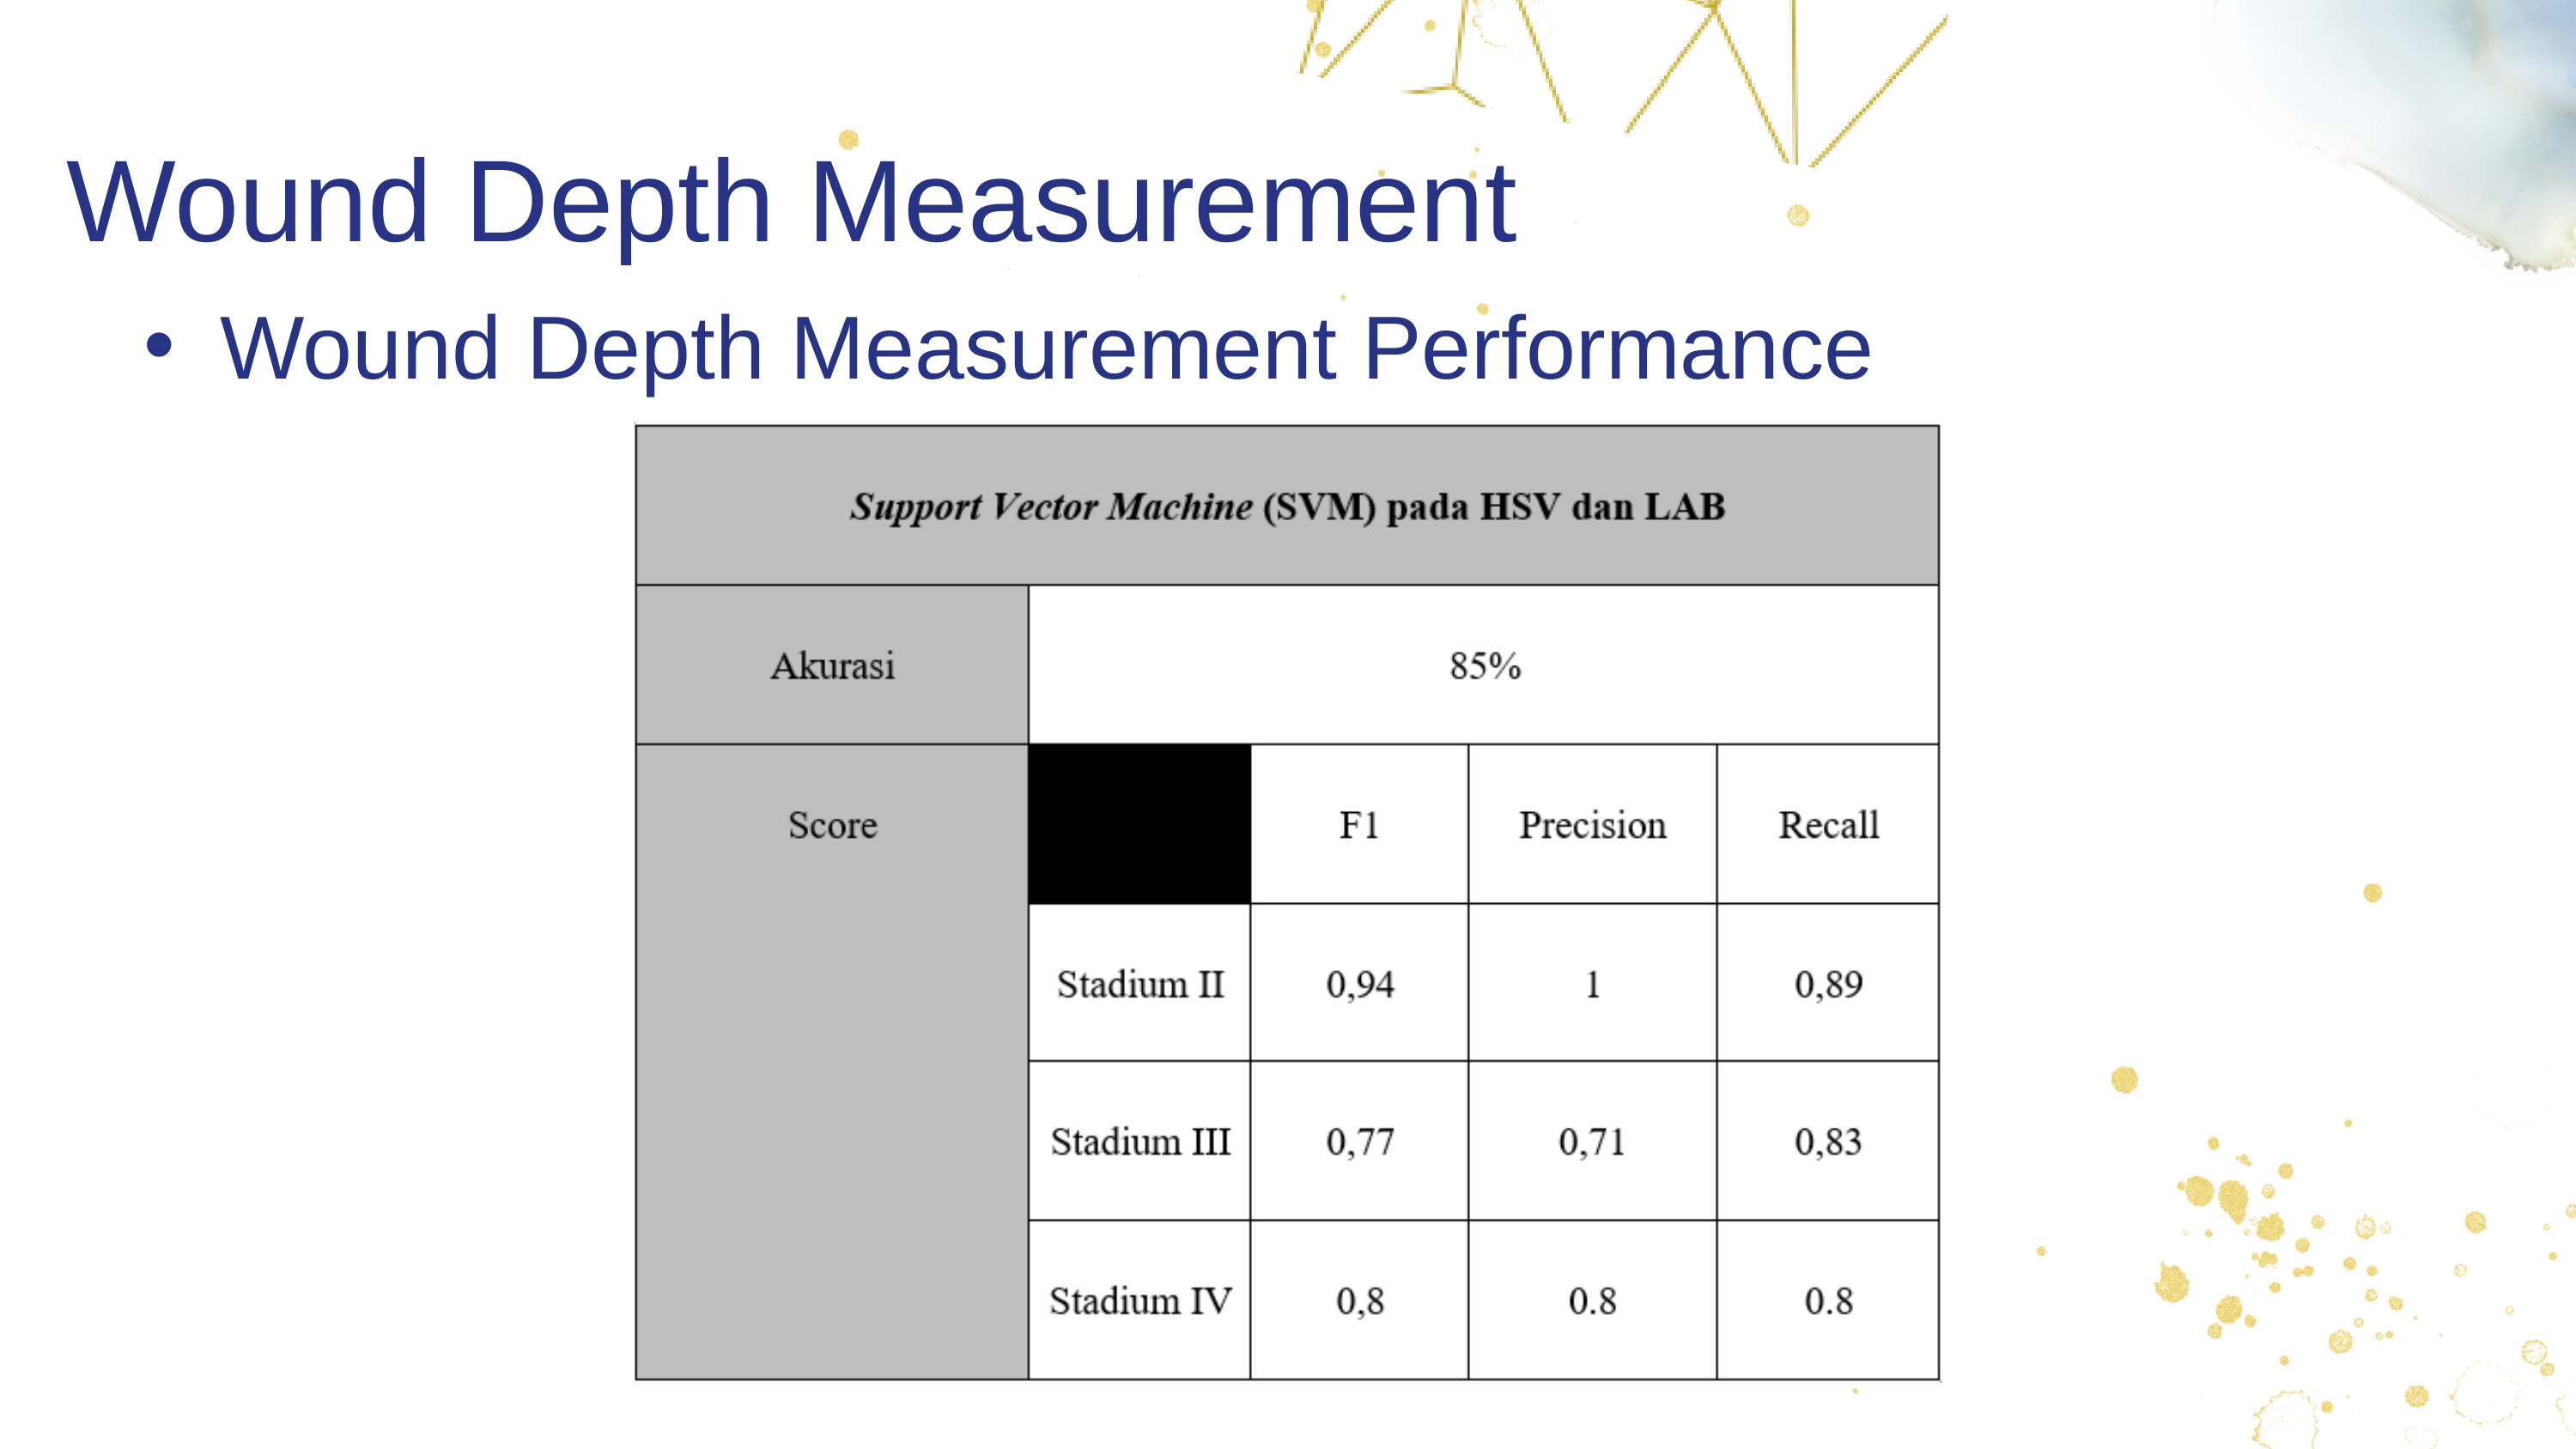

Wound Depth Measurement
Wound Depth Measurement Performance